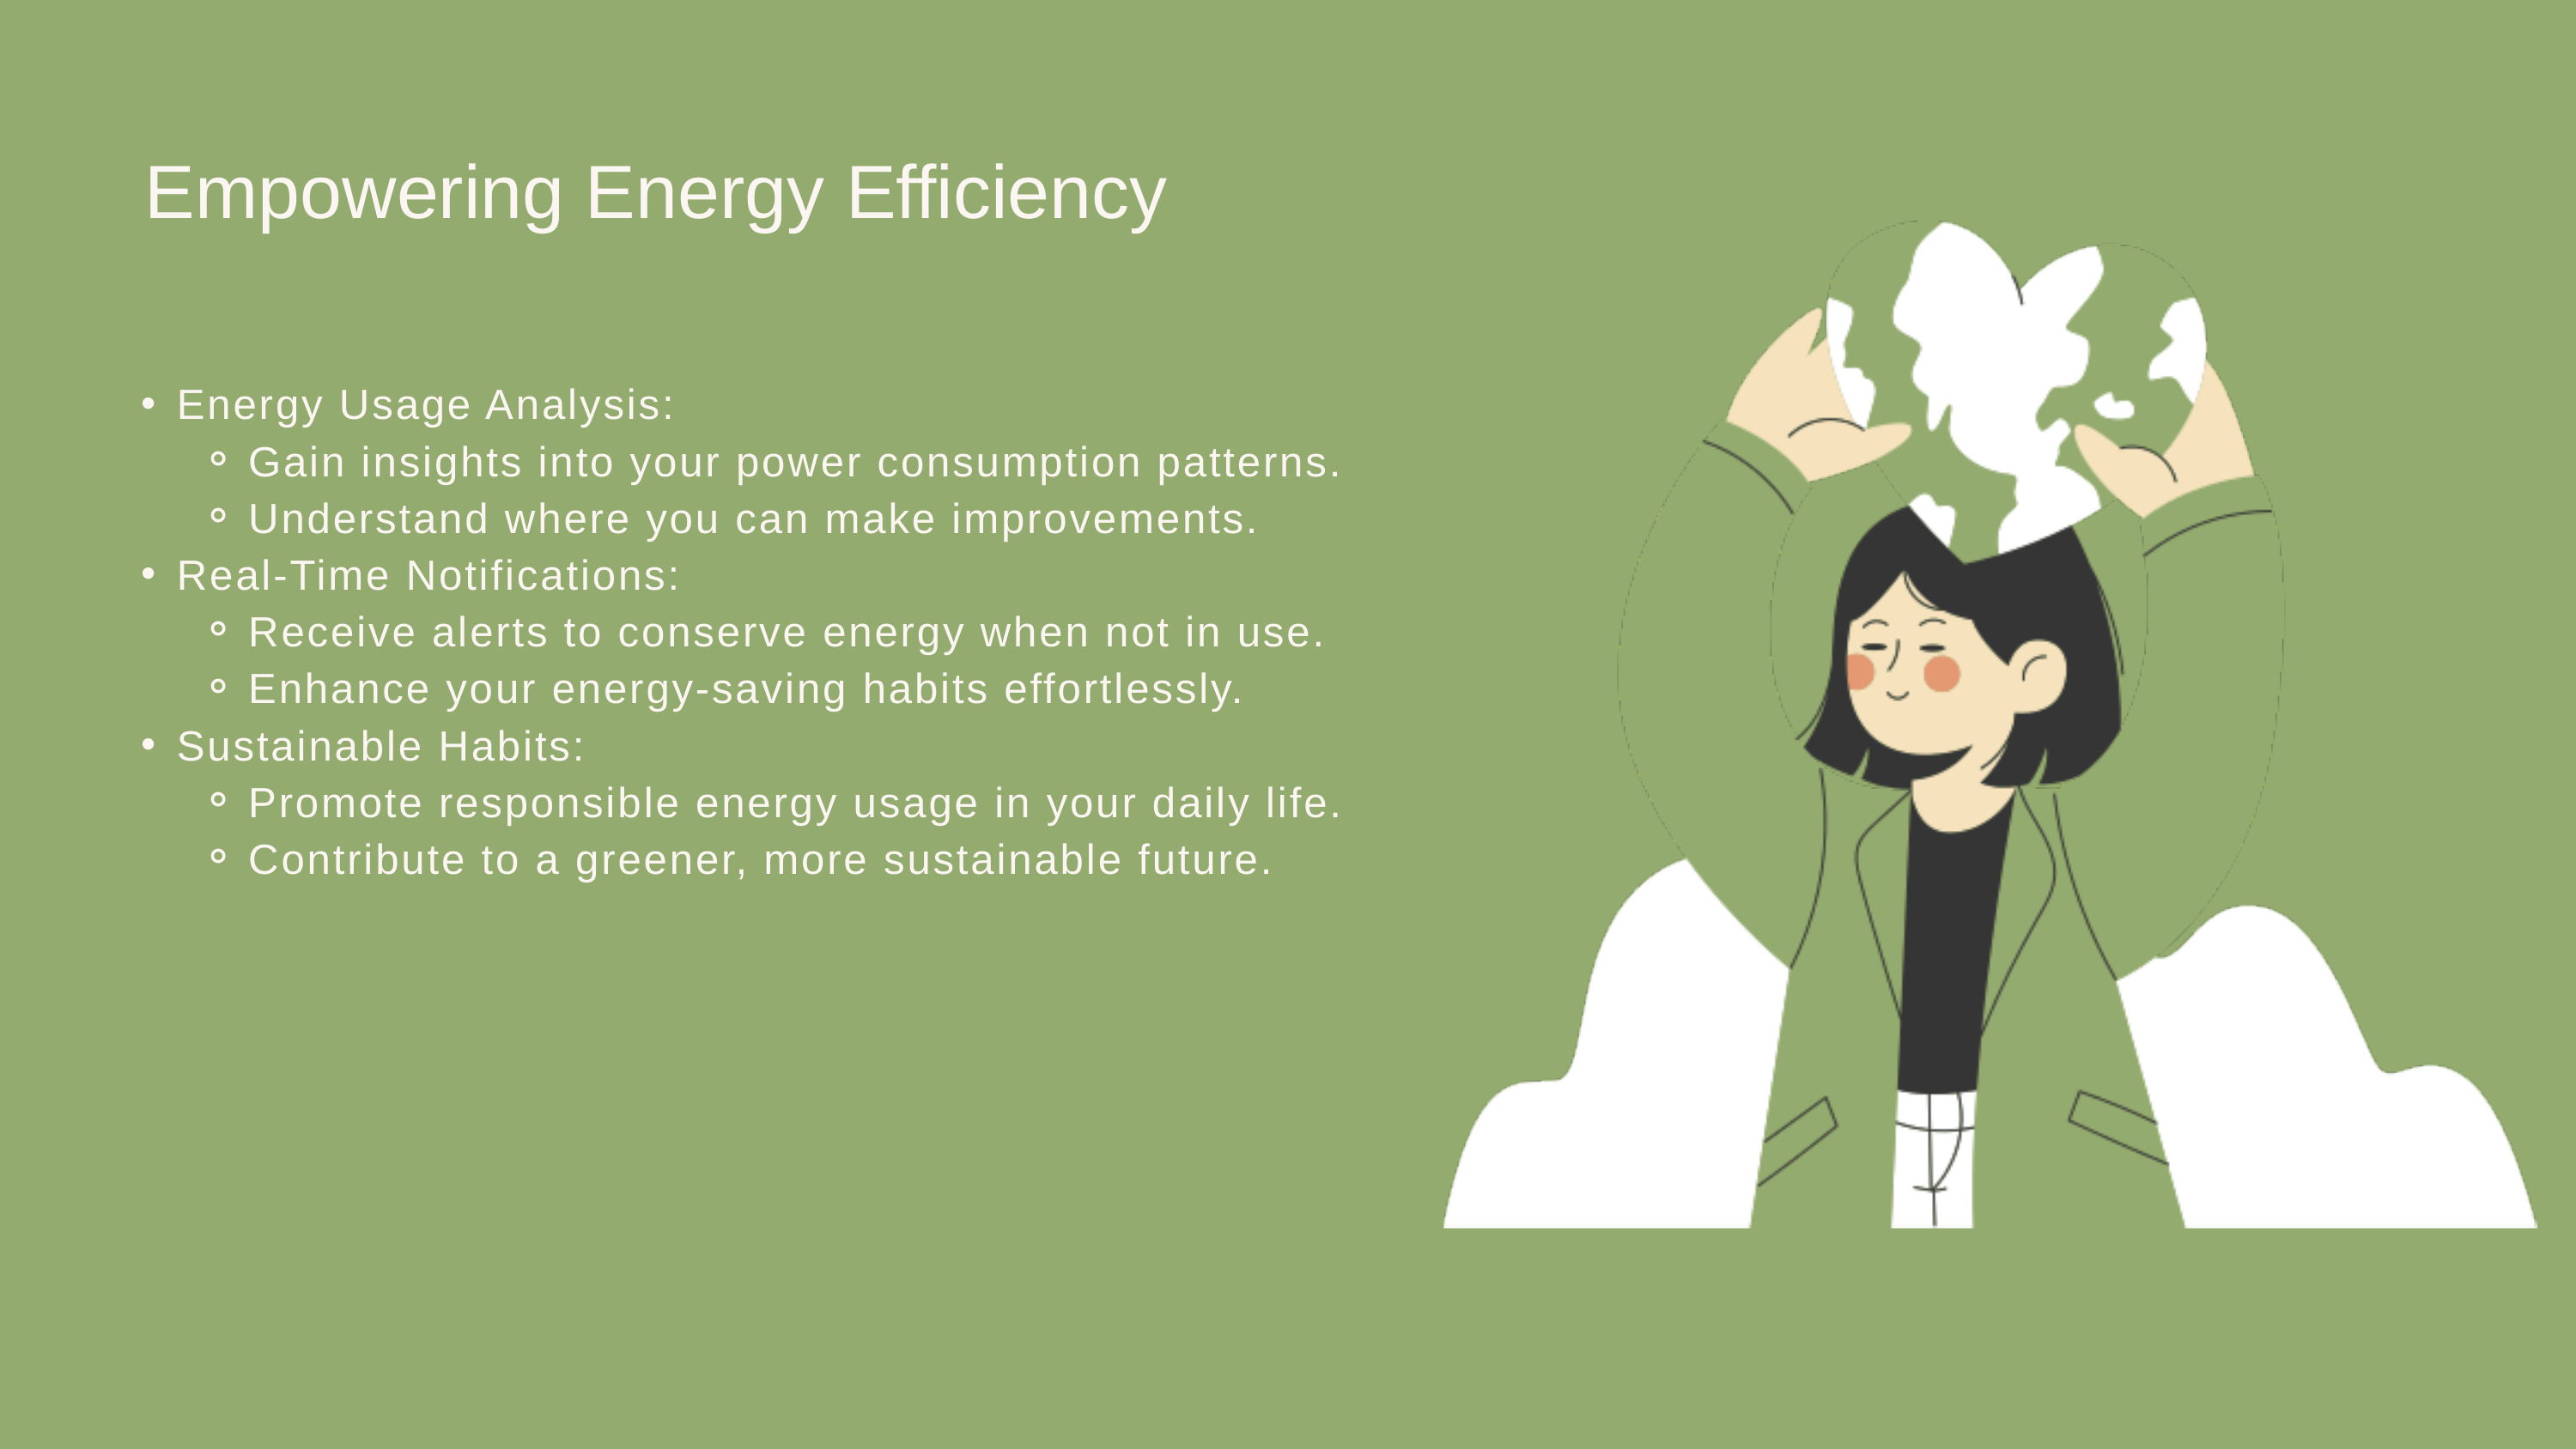

Empowering Energy Efficiency

Energy Usage Analysis:
Gain insights into your power consumption patterns.
Understand where you can make improvements.
Real-Time Notifications:
Receive alerts to conserve energy when not in use.
Enhance your energy-saving habits effortlessly.
Sustainable Habits:
Promote responsible energy usage in your daily life.
Contribute to a greener, more sustainable future.